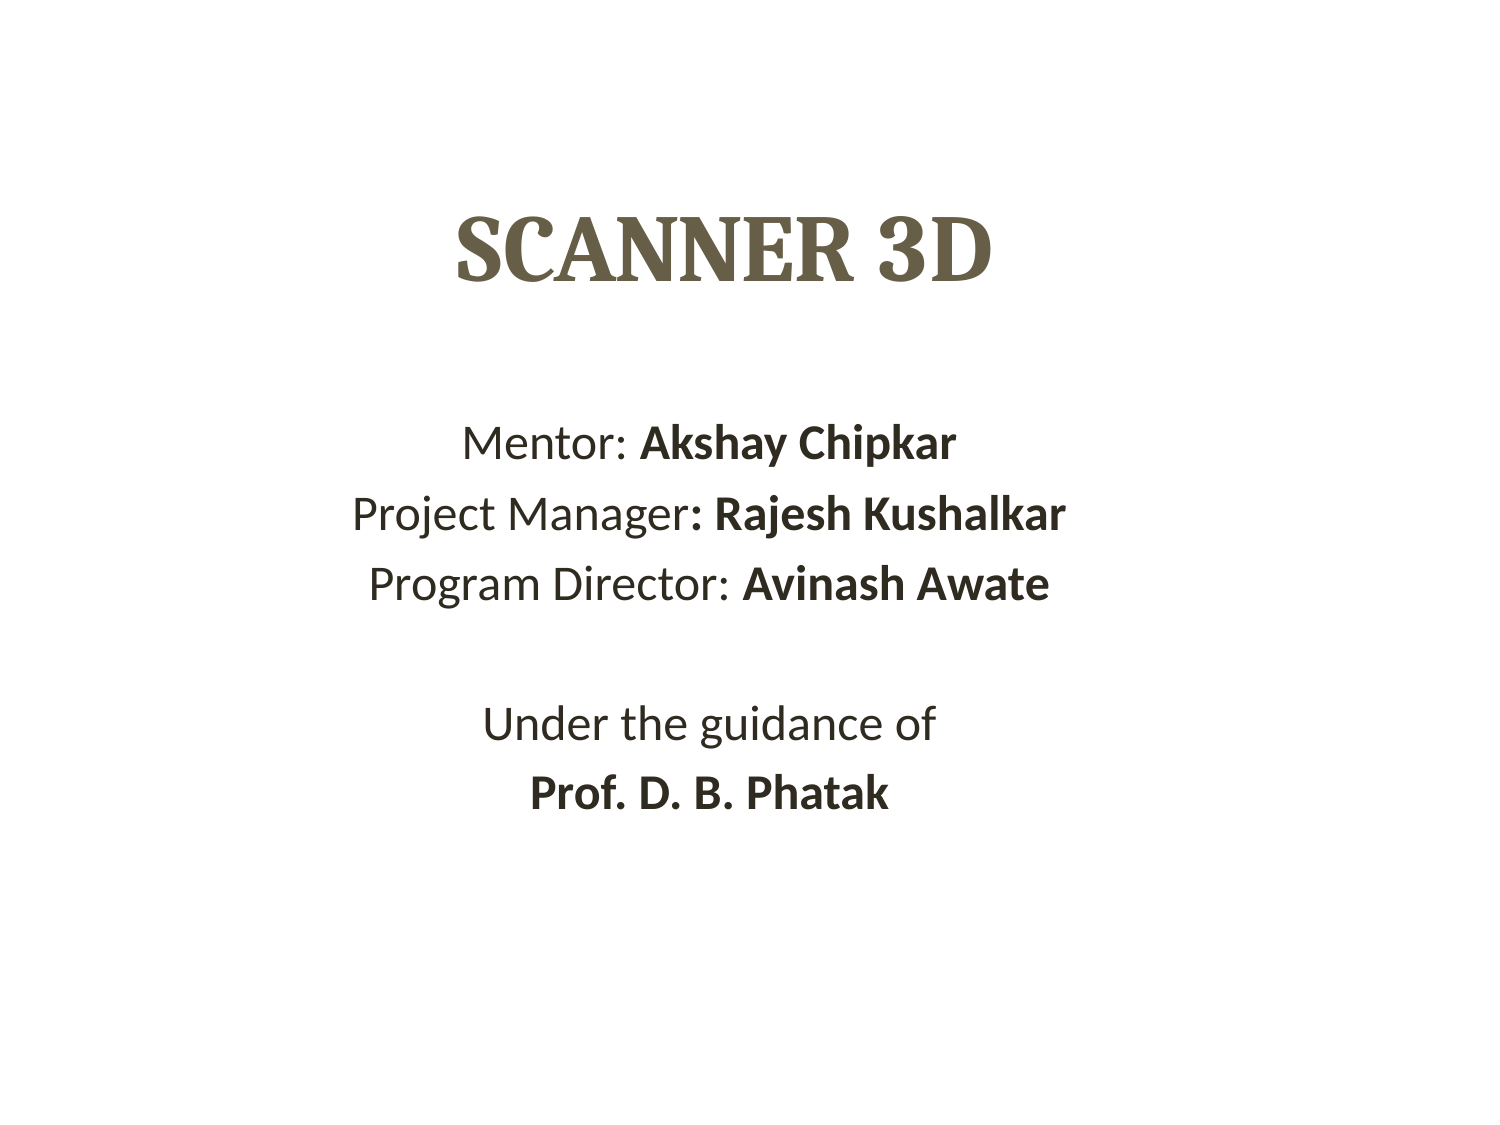

# SCANNER 3D

Mentor: Akshay Chipkar
Project Manager: Rajesh Kushalkar
Program Director: Avinash Awate

Under the guidance of
Prof. D. B. Phatak